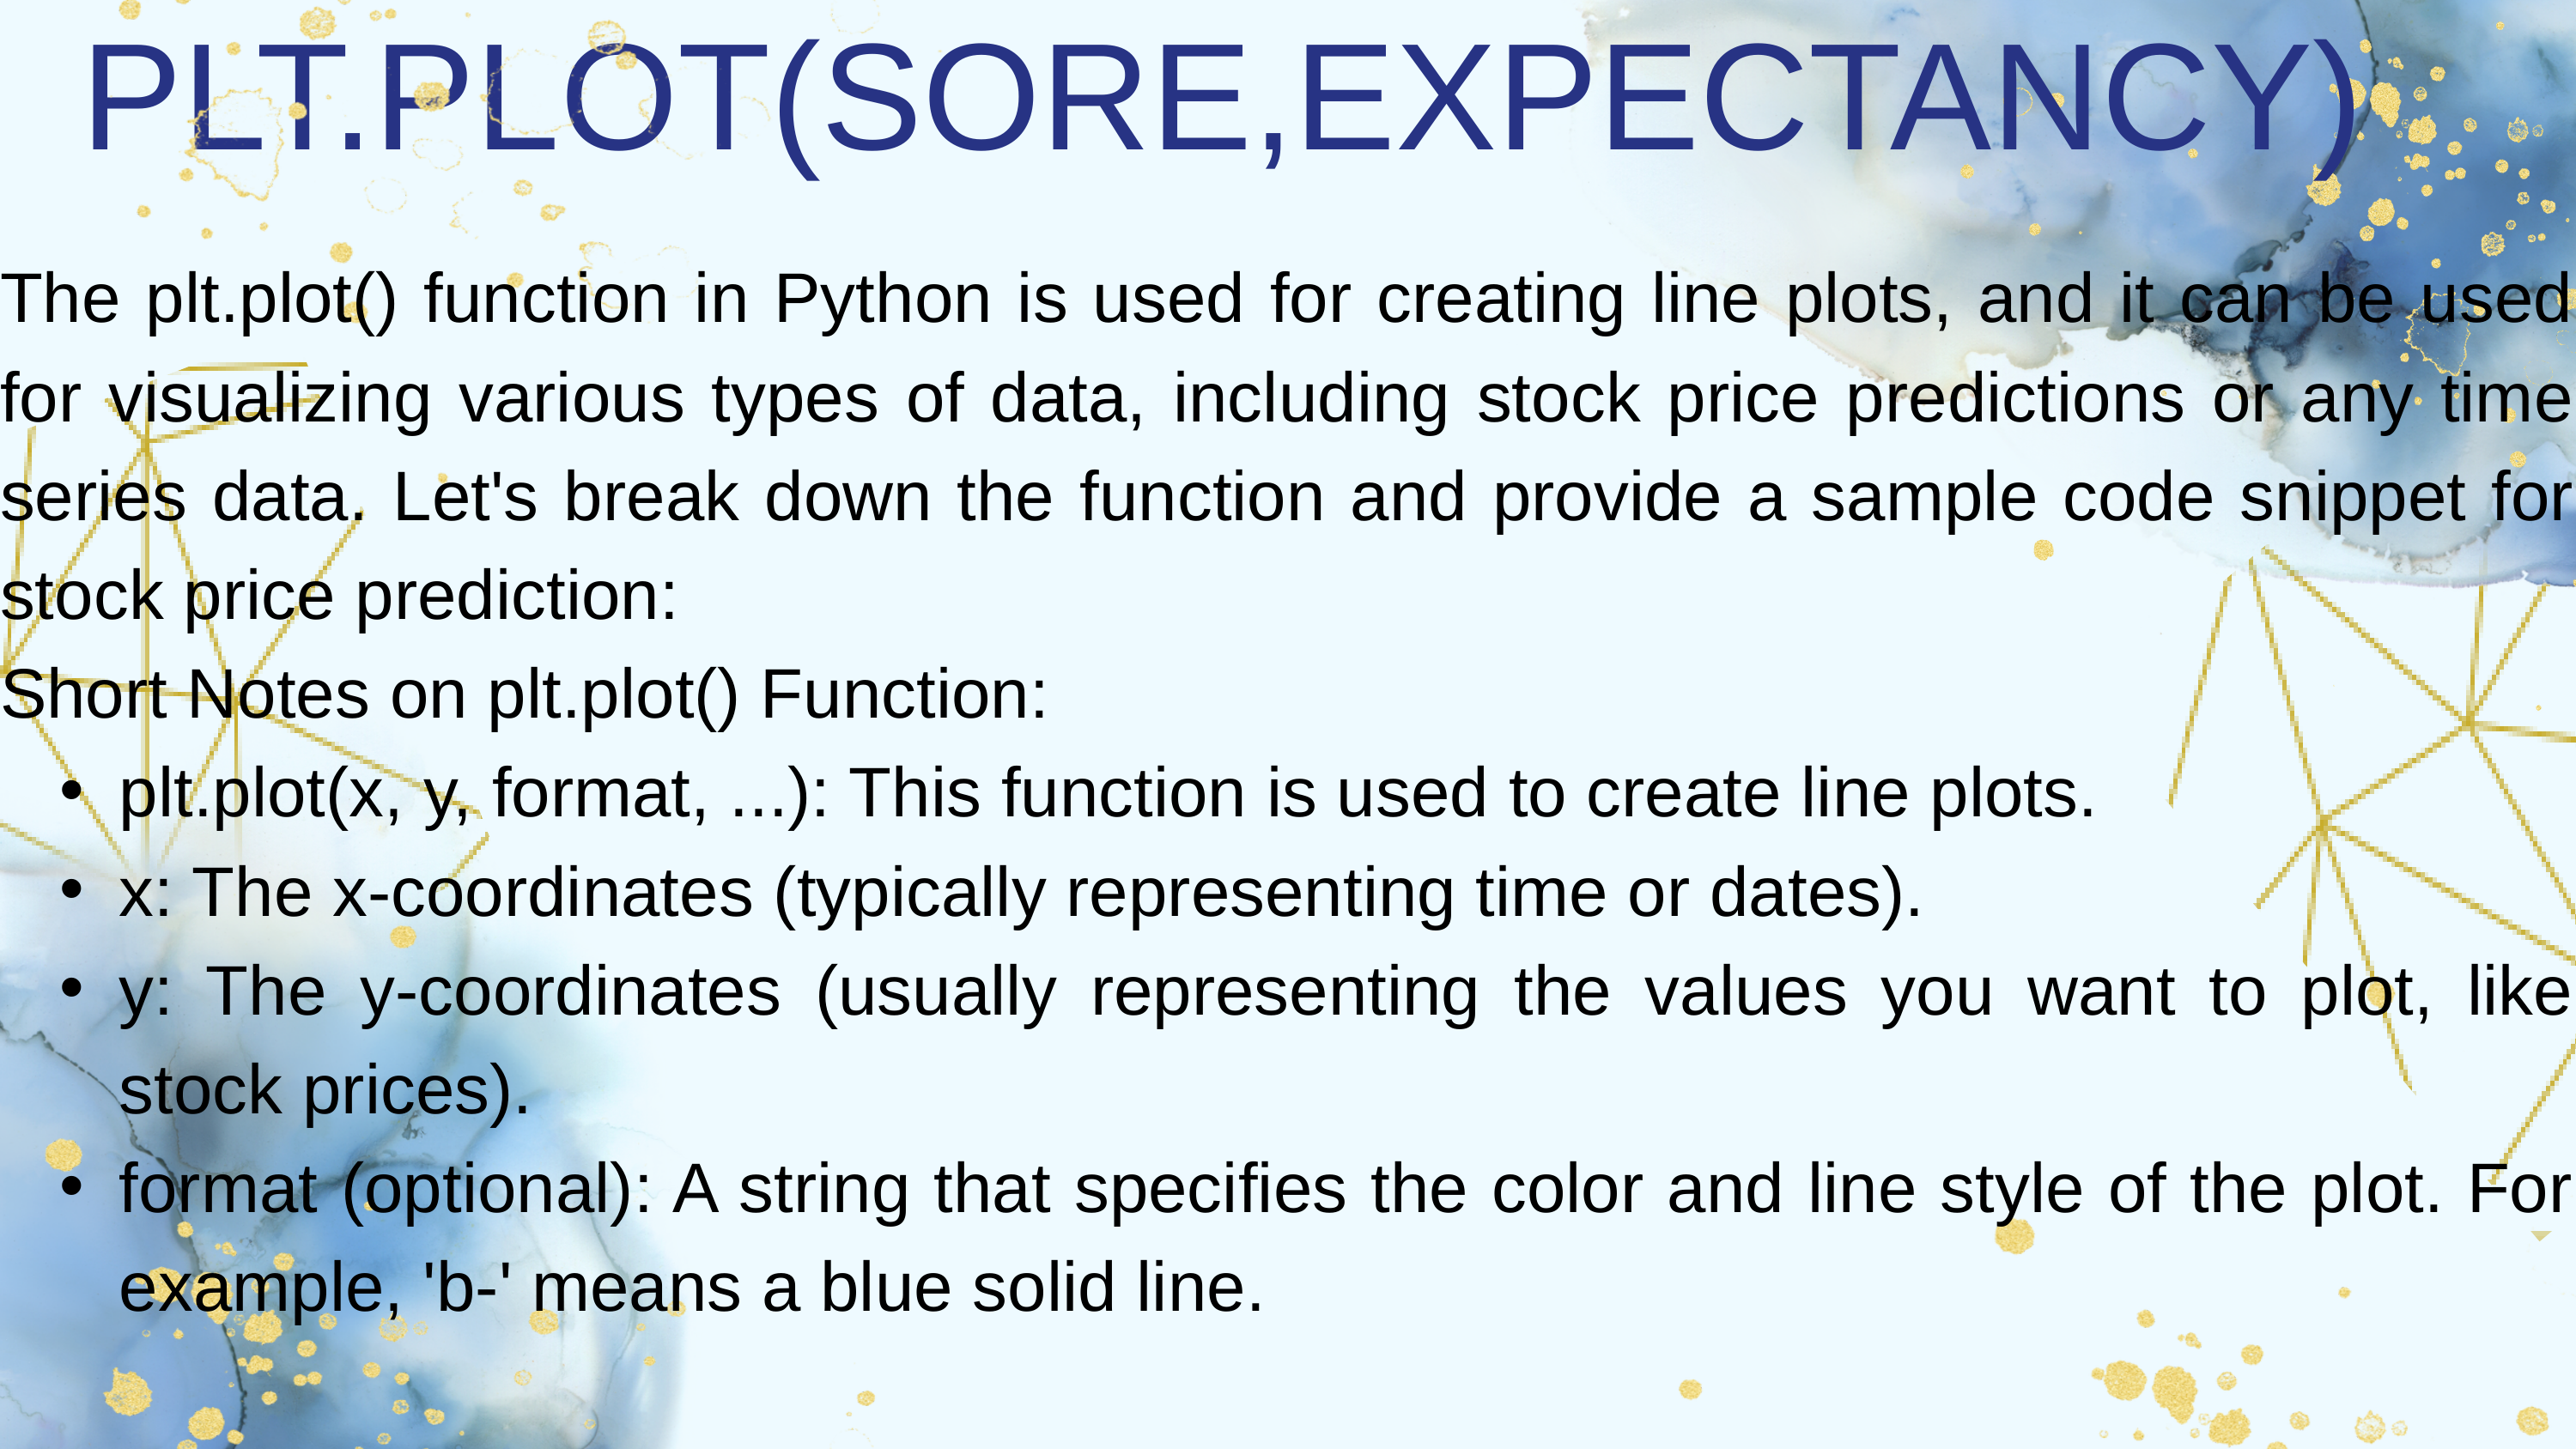

PLT.PLOT(SORE,EXPECTANCY)
The plt.plot() function in Python is used for creating line plots, and it can be used for visualizing various types of data, including stock price predictions or any time series data. Let's break down the function and provide a sample code snippet for stock price prediction:
Short Notes on plt.plot() Function:
plt.plot(x, y, format, ...): This function is used to create line plots.
x: The x-coordinates (typically representing time or dates).
y: The y-coordinates (usually representing the values you want to plot, like stock prices).
format (optional): A string that specifies the color and line style of the plot. For example, 'b-' means a blue solid line.